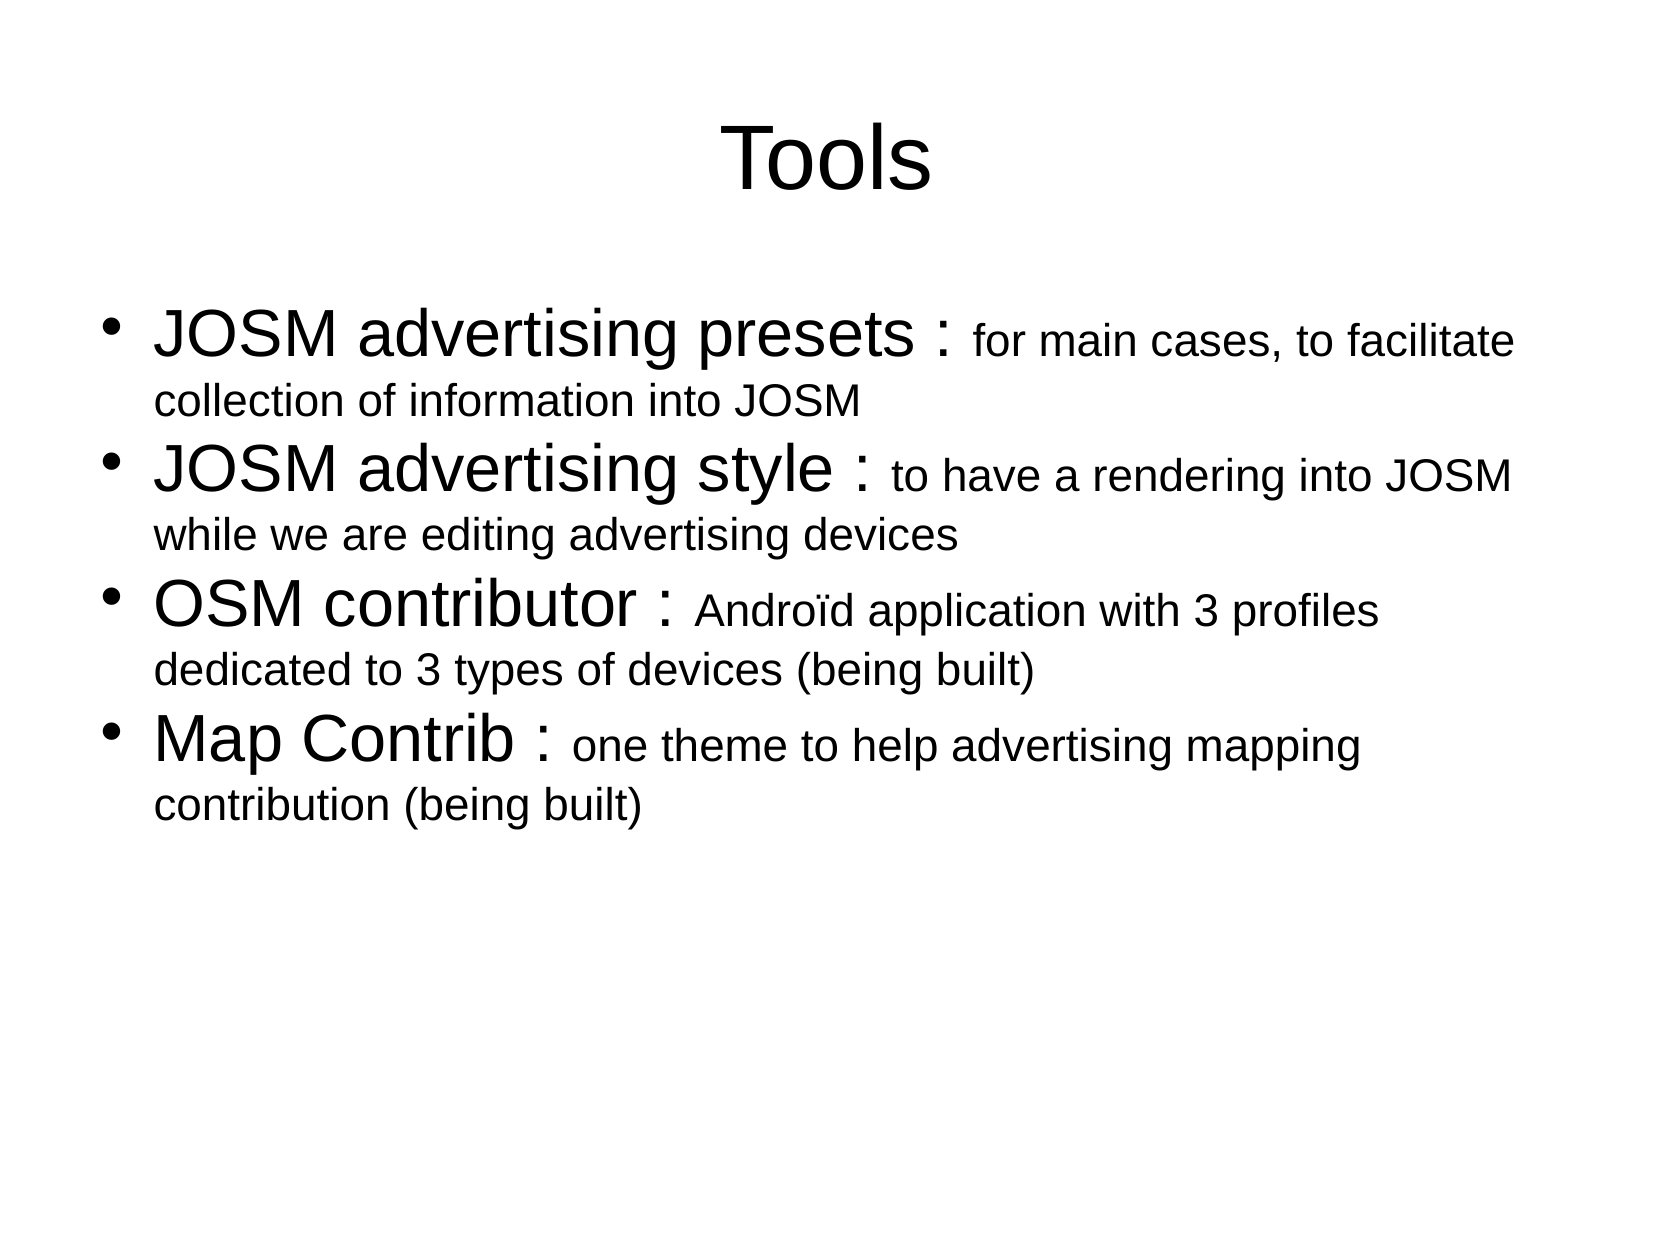

Tools
JOSM advertising presets : for main cases, to facilitate collection of information into JOSM
JOSM advertising style : to have a rendering into JOSM while we are editing advertising devices
OSM contributor : Androïd application with 3 profiles dedicated to 3 types of devices (being built)
Map Contrib : one theme to help advertising mapping contribution (being built)